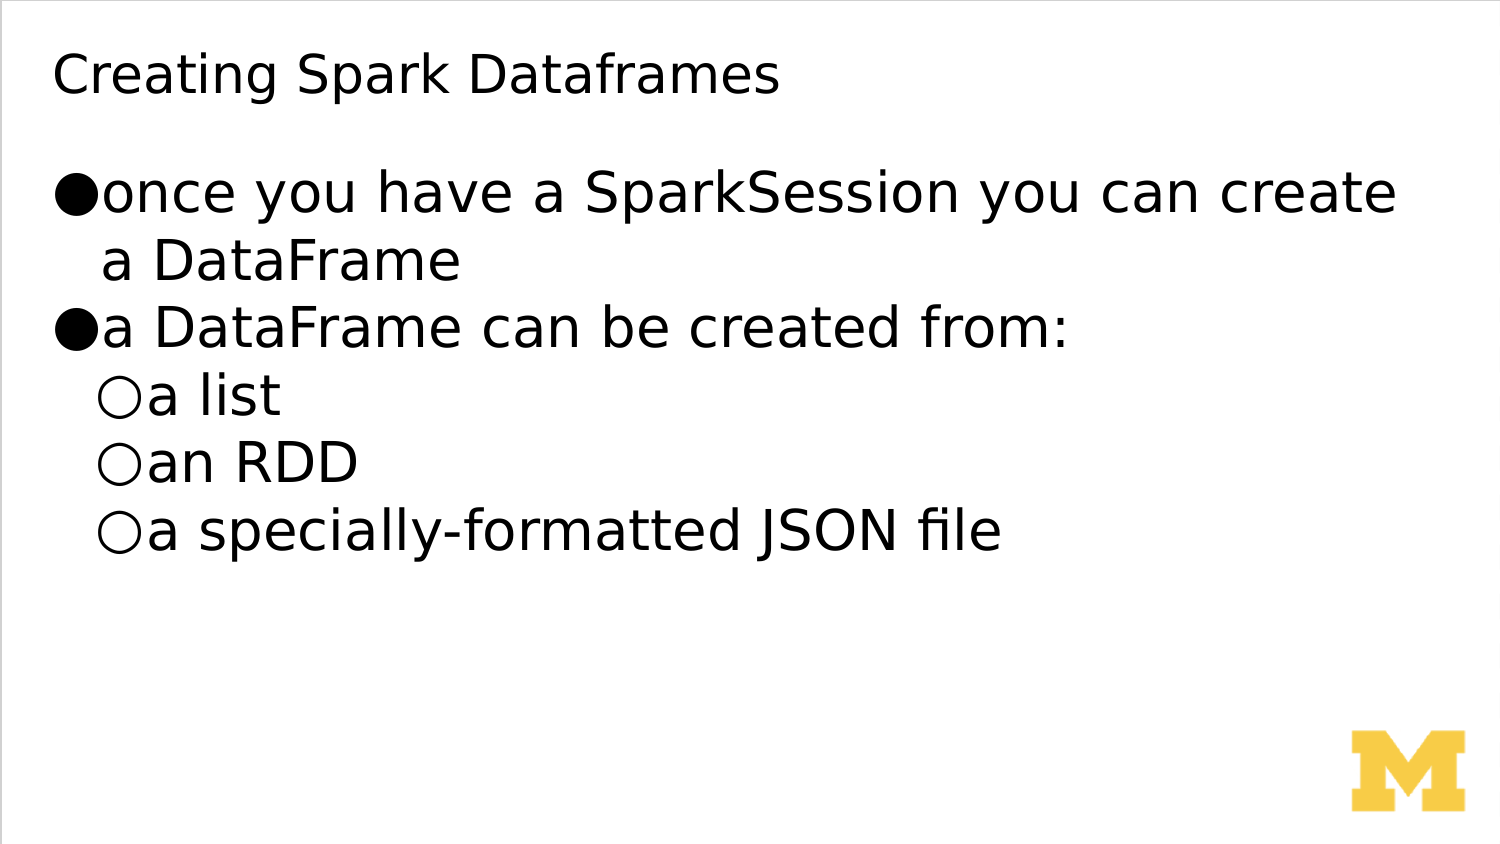

# Creating Spark Dataframes
once you have a SparkSession you can create a DataFrame
a DataFrame can be created from:
a list
an RDD
a specially-formatted JSON file